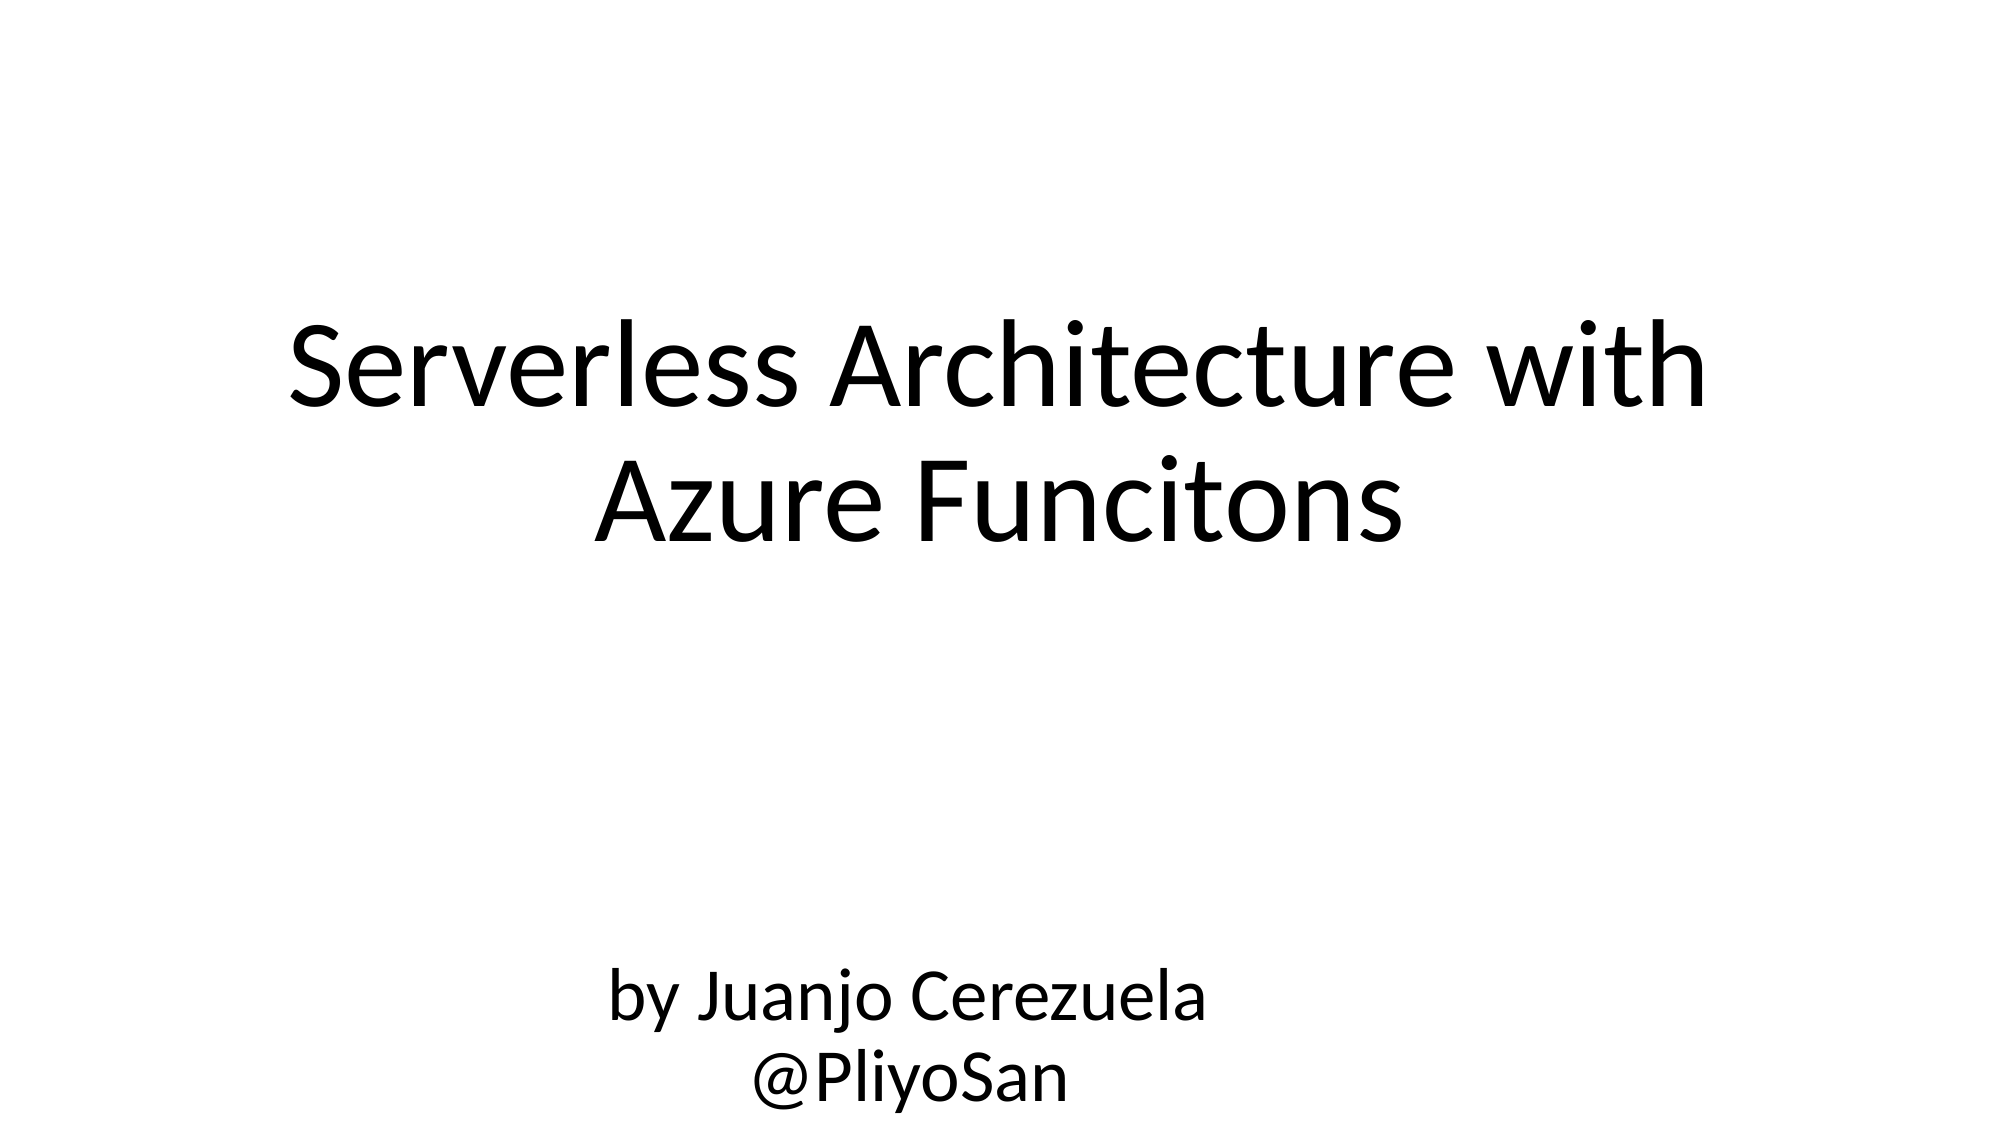

# Serverless Architecture with Azure Funcitons
by Juanjo Cerezuela
@PliyoSan